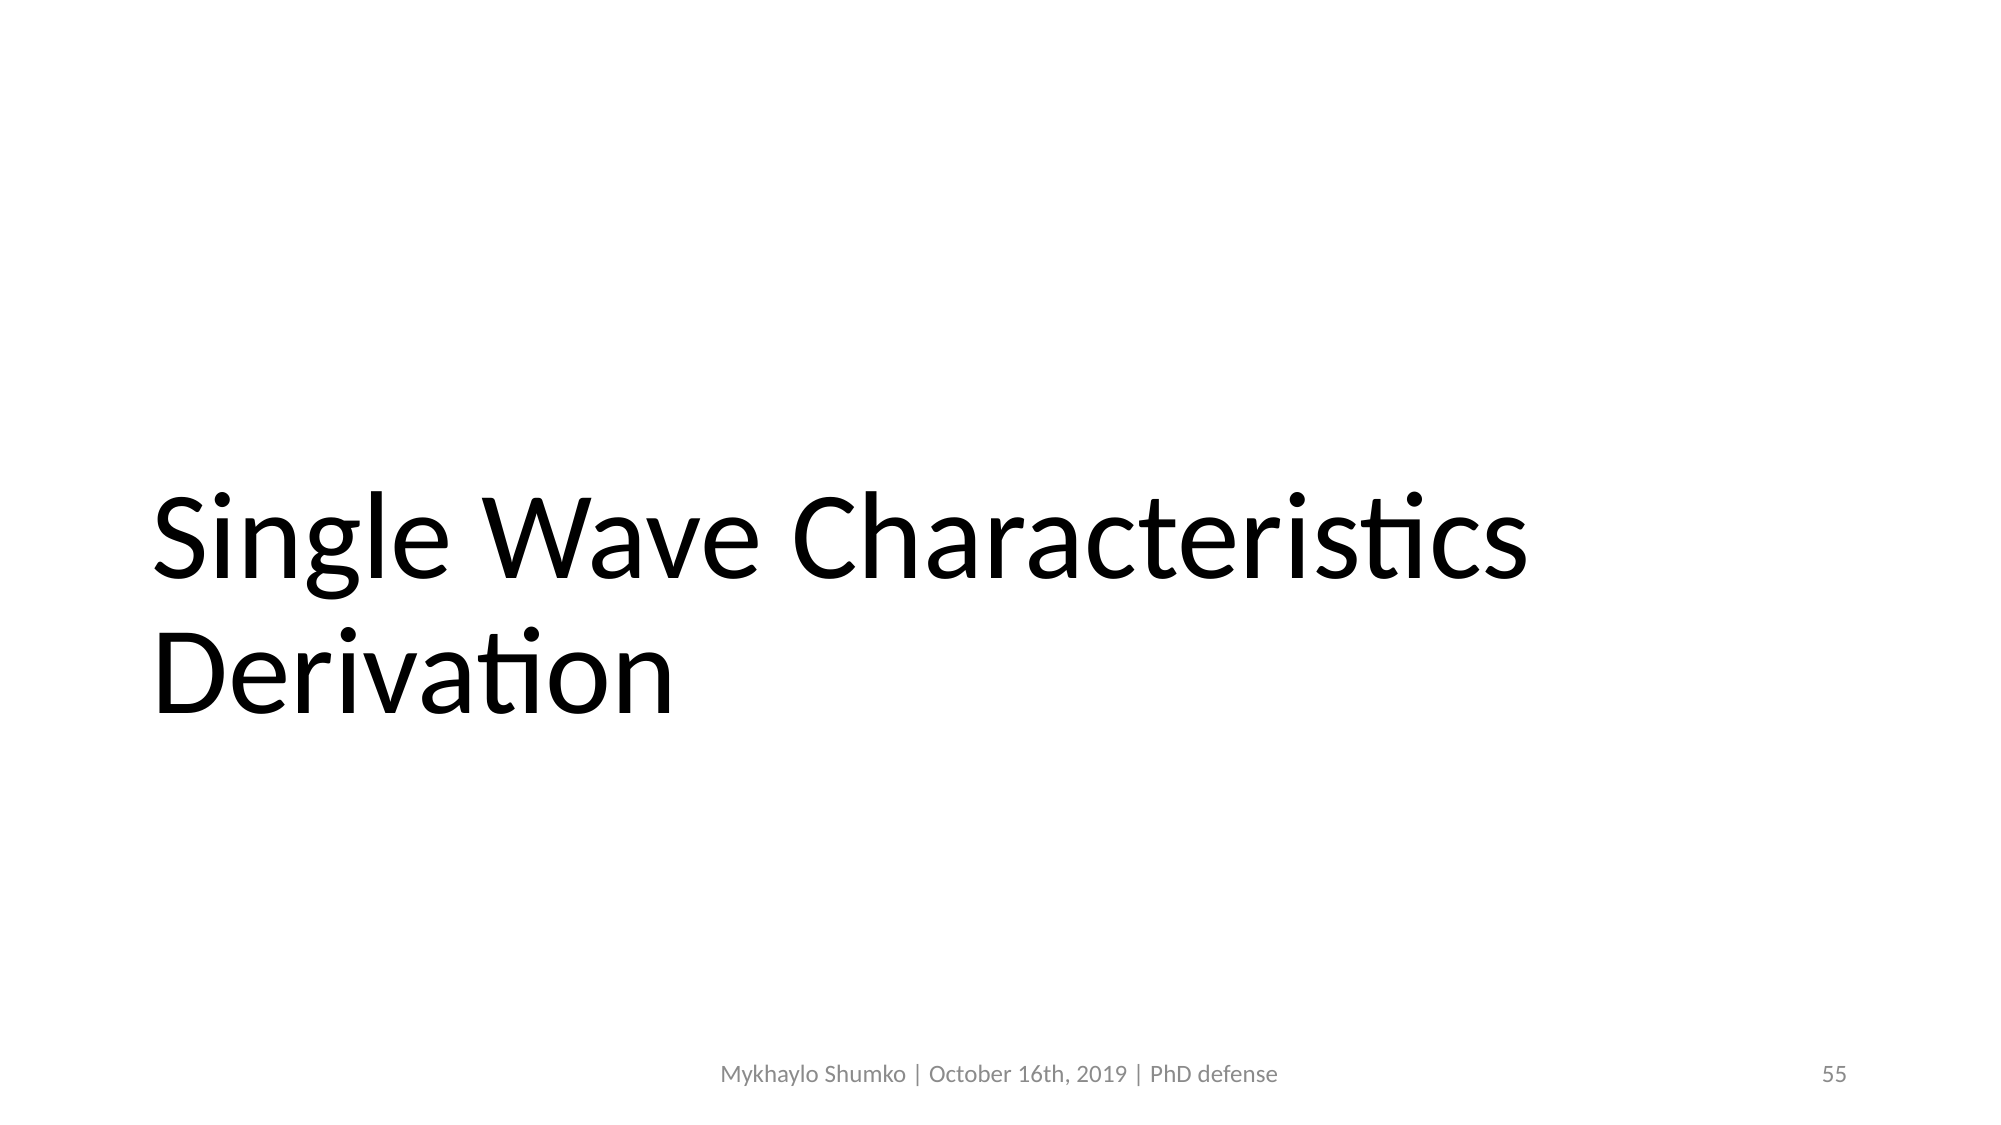

# Single Wave Characteristics Derivation

Mykhaylo Shumko | October 16th, 2019 | PhD defense
55